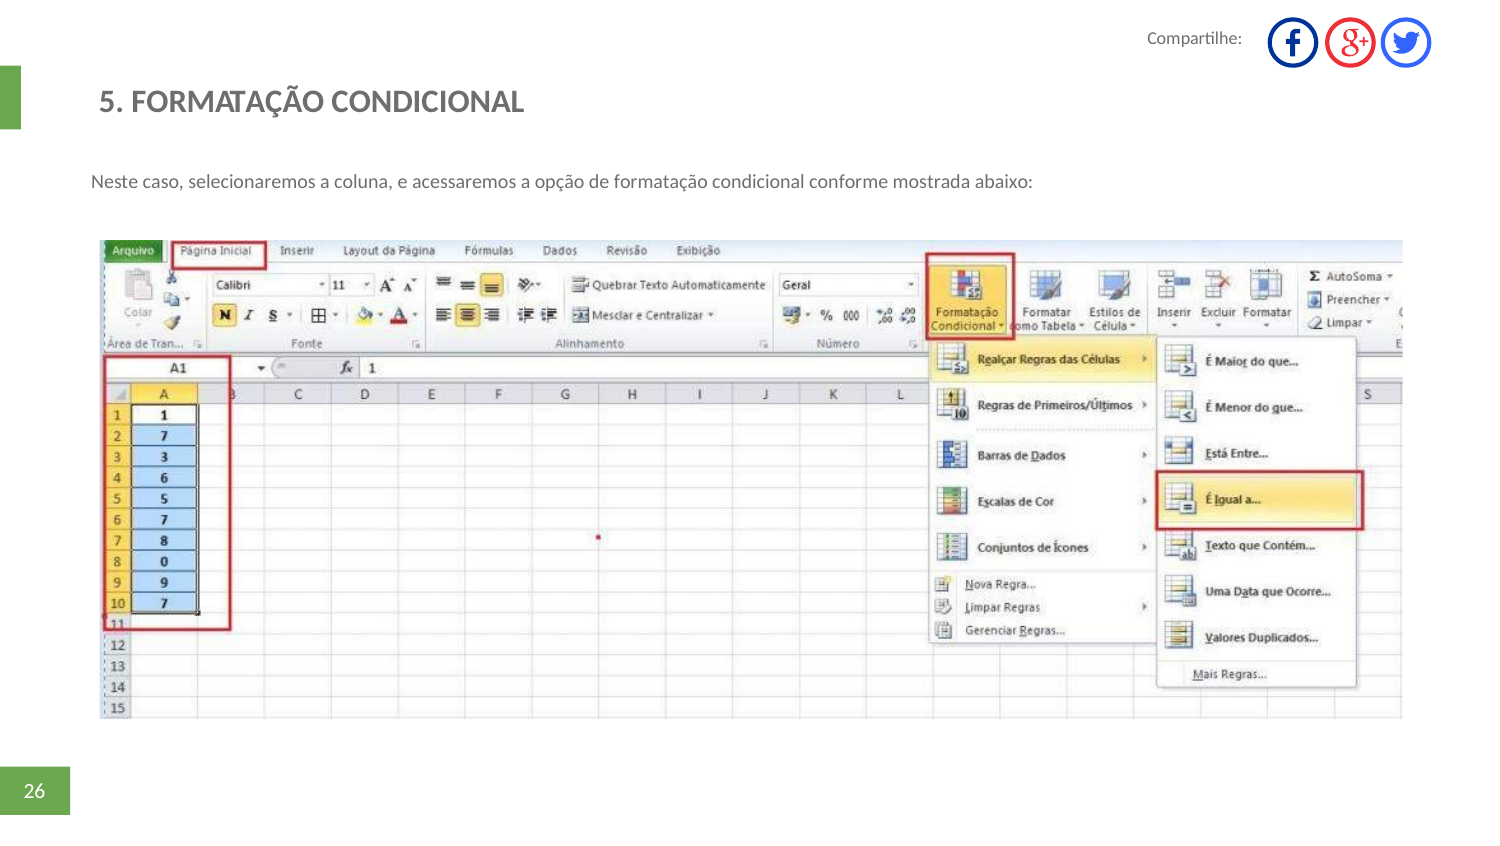

Compartilhe:

5. FORMATAÇÃO CONDICIONAL
Neste caso, selecionaremos a coluna, e acessaremos a opção de formatação condicional conforme mostrada abaixo:

26